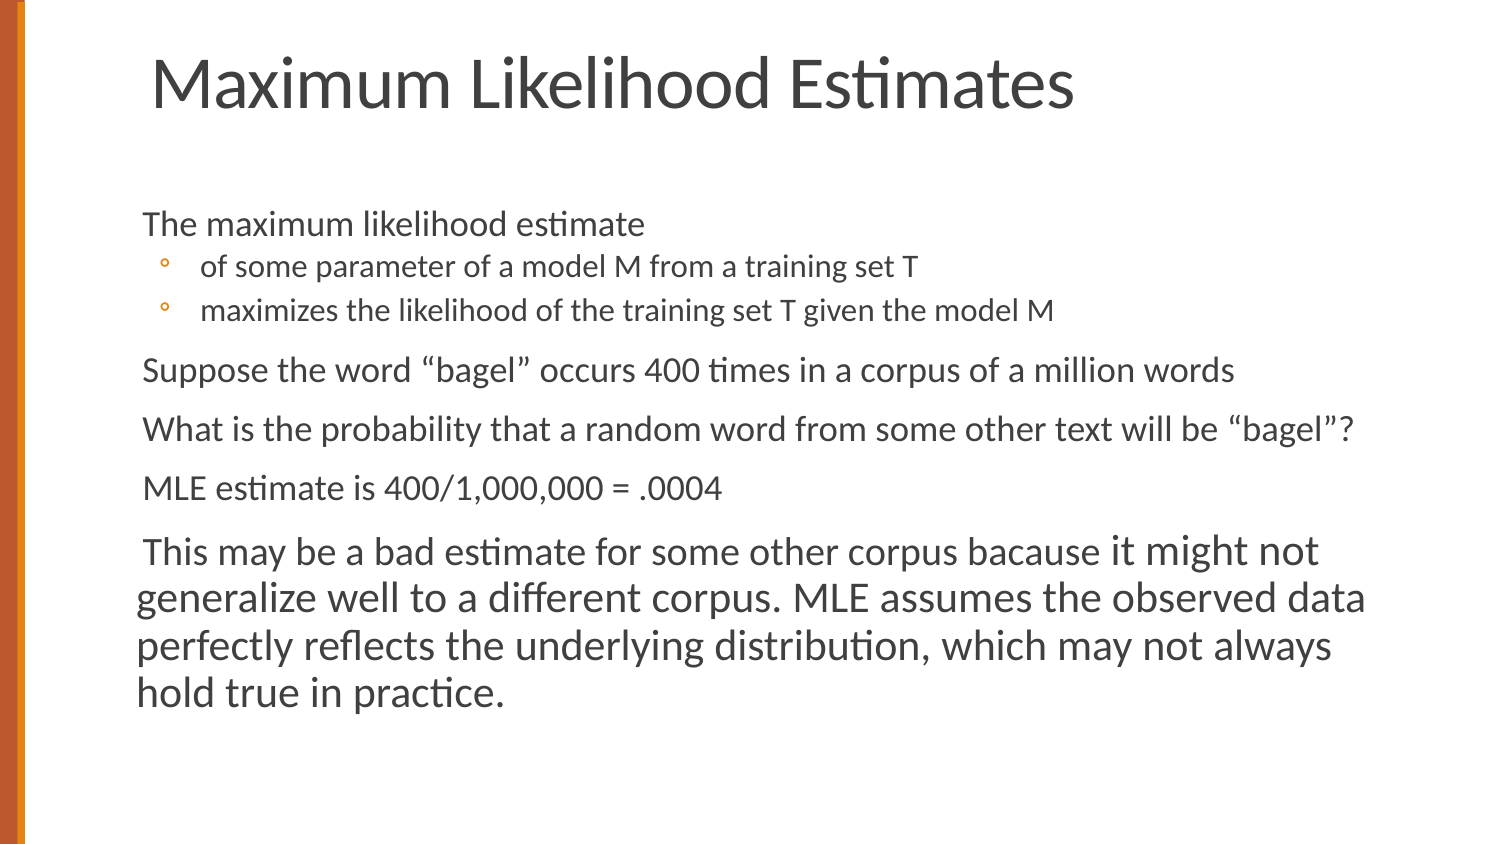

# Maximum Likelihood Estimates
The maximum likelihood estimate
of some parameter of a model M from a training set T
maximizes the likelihood of the training set T given the model M
Suppose the word “bagel” occurs 400 times in a corpus of a million words
What is the probability that a random word from some other text will be “bagel”?
MLE estimate is 400/1,000,000 = .0004
This may be a bad estimate for some other corpus bacause it might not generalize well to a different corpus. MLE assumes the observed data perfectly reflects the underlying distribution, which may not always hold true in practice.